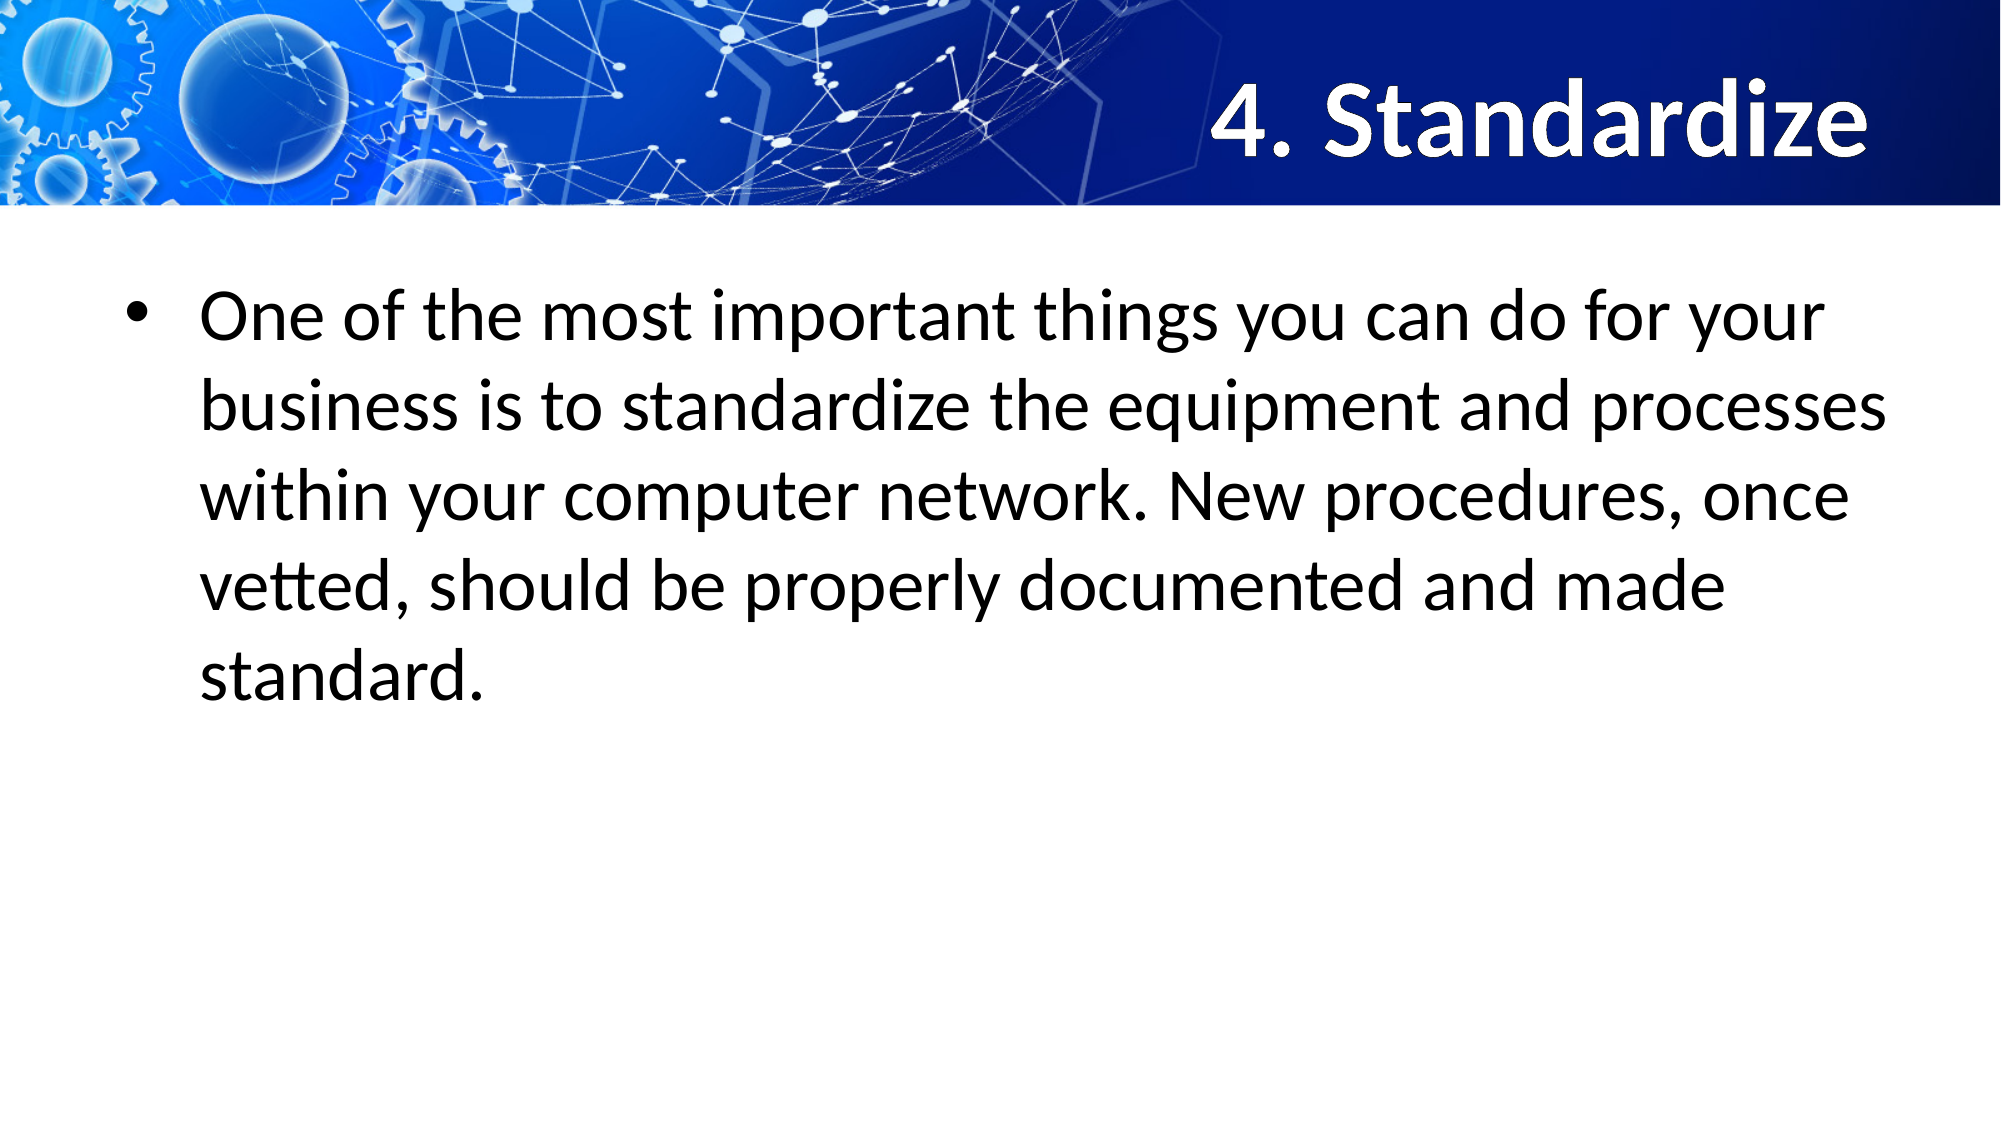

# 4. Standardize
One of the most important things you can do for your business is to standardize the equipment and processes within your computer network. New procedures, once vetted, should be properly documented and made standard.